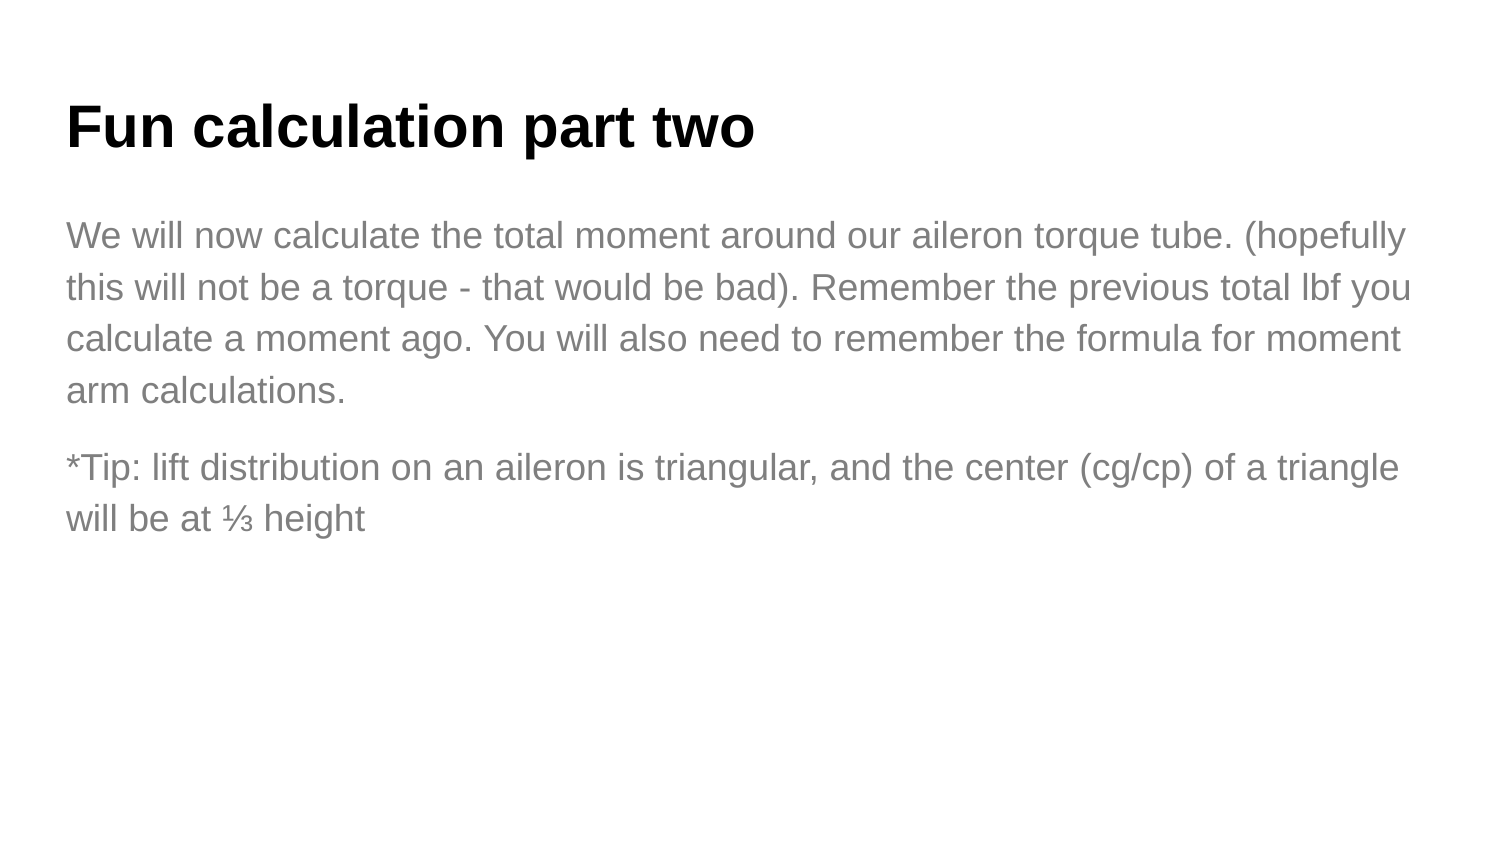

# Fun calculation part two
We will now calculate the total moment around our aileron torque tube. (hopefully this will not be a torque - that would be bad). Remember the previous total lbf you calculate a moment ago. You will also need to remember the formula for moment arm calculations.
*Tip: lift distribution on an aileron is triangular, and the center (cg/cp) of a triangle will be at ⅓ height